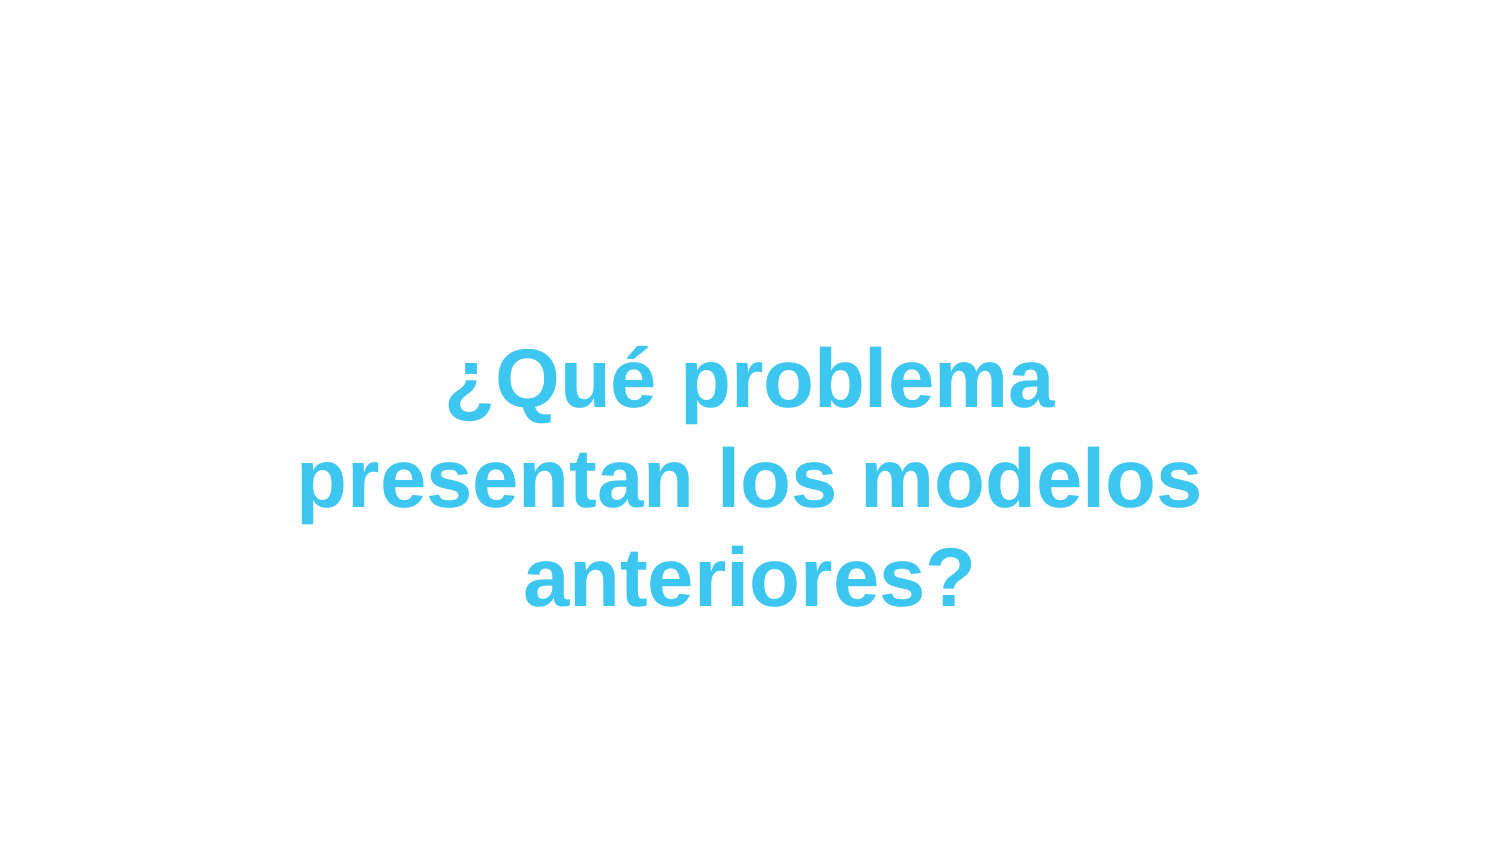

# ¿Qué problema presentan los modelos anteriores?